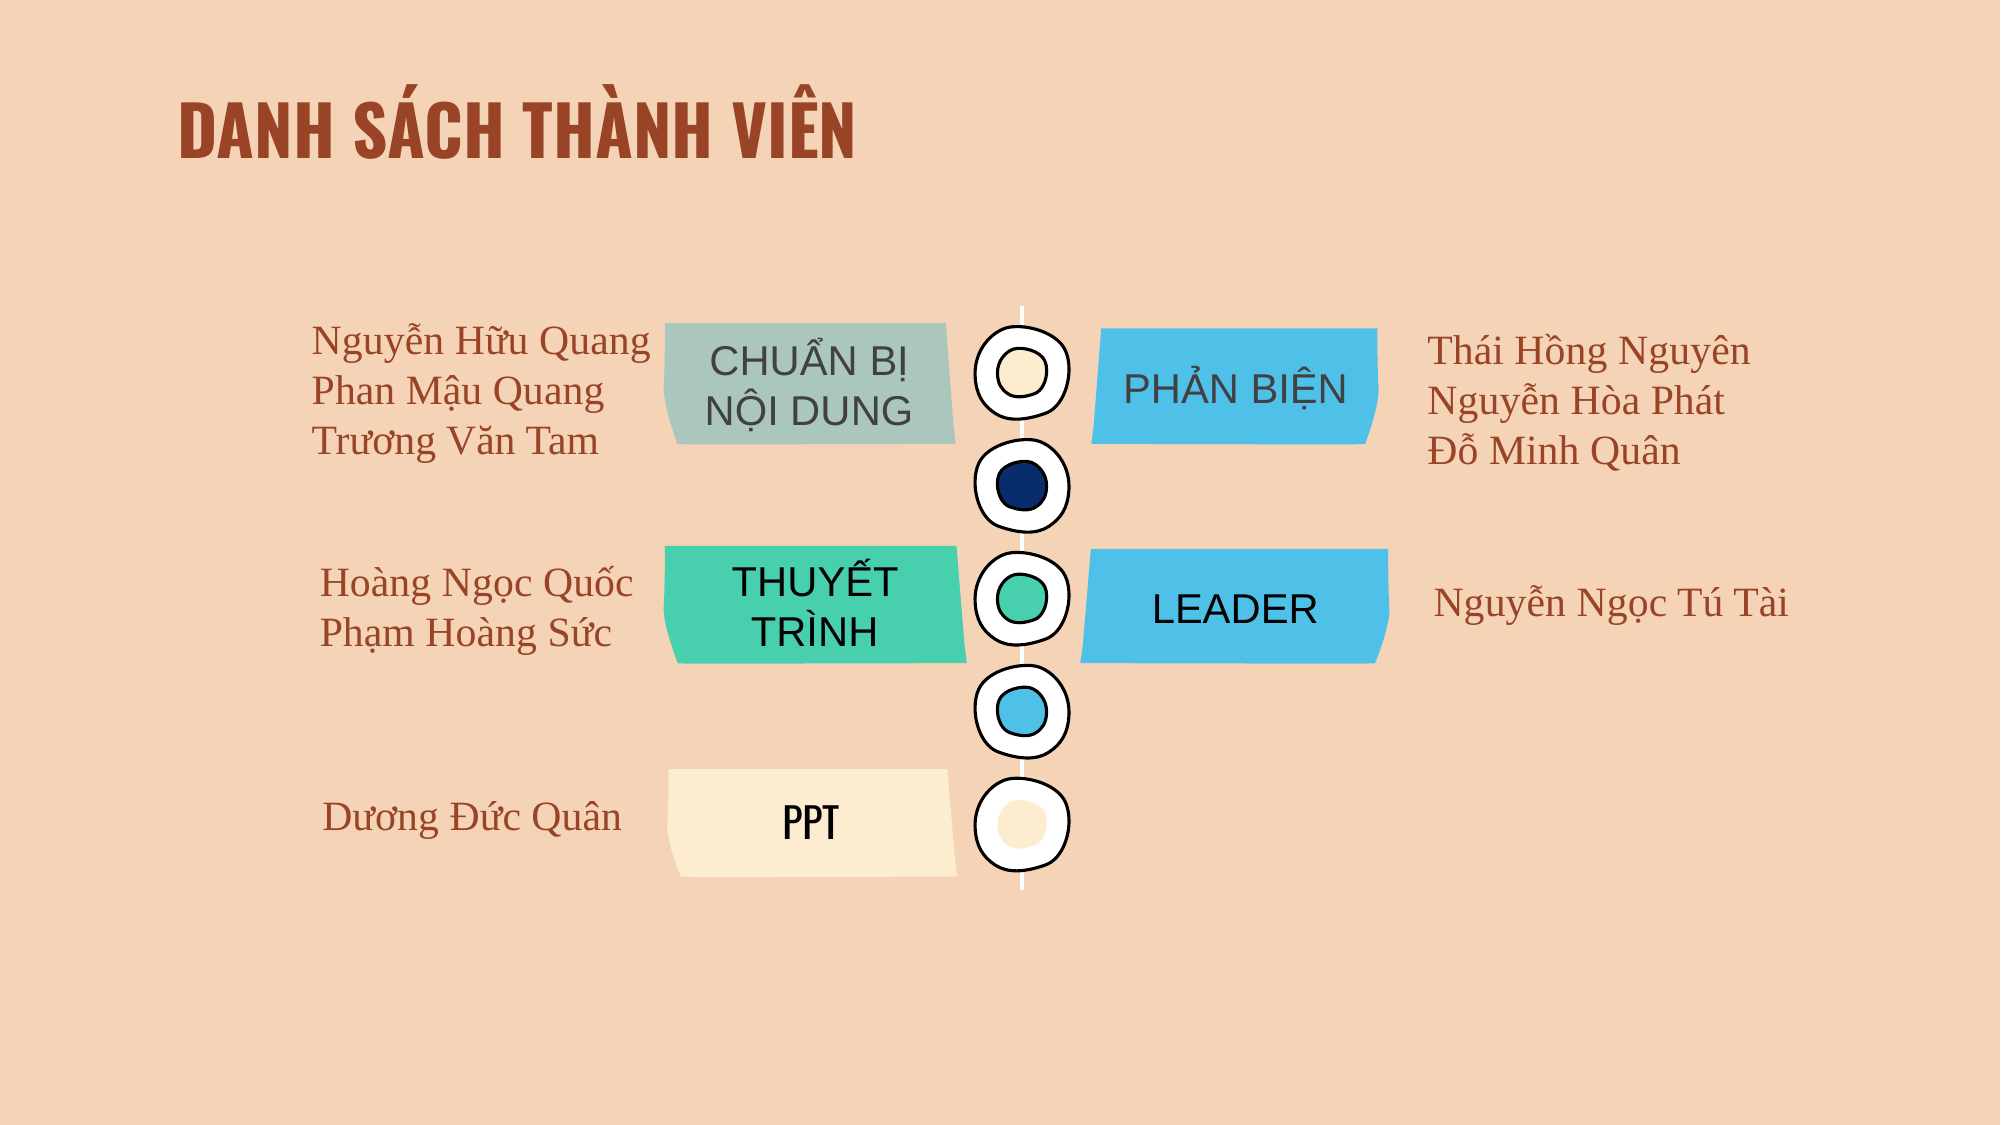

DANH SÁCH THÀNH VIÊN
CHUẨN BỊ NỘI DUNG

PHẢN BIỆN
Thái Hồng Nguyên
Nguyễn Hòa Phát
Đỗ Minh Quân
Nguyễn Hữu Quang
Phan Mậu Quang
Trương Văn Tam

THUYẾT TRÌNH
LEADER

Nguyễn Ngọc Tú Tài
Hoàng Ngọc Quốc
Phạm Hoàng Sức

Dương Đức Quân

PPT